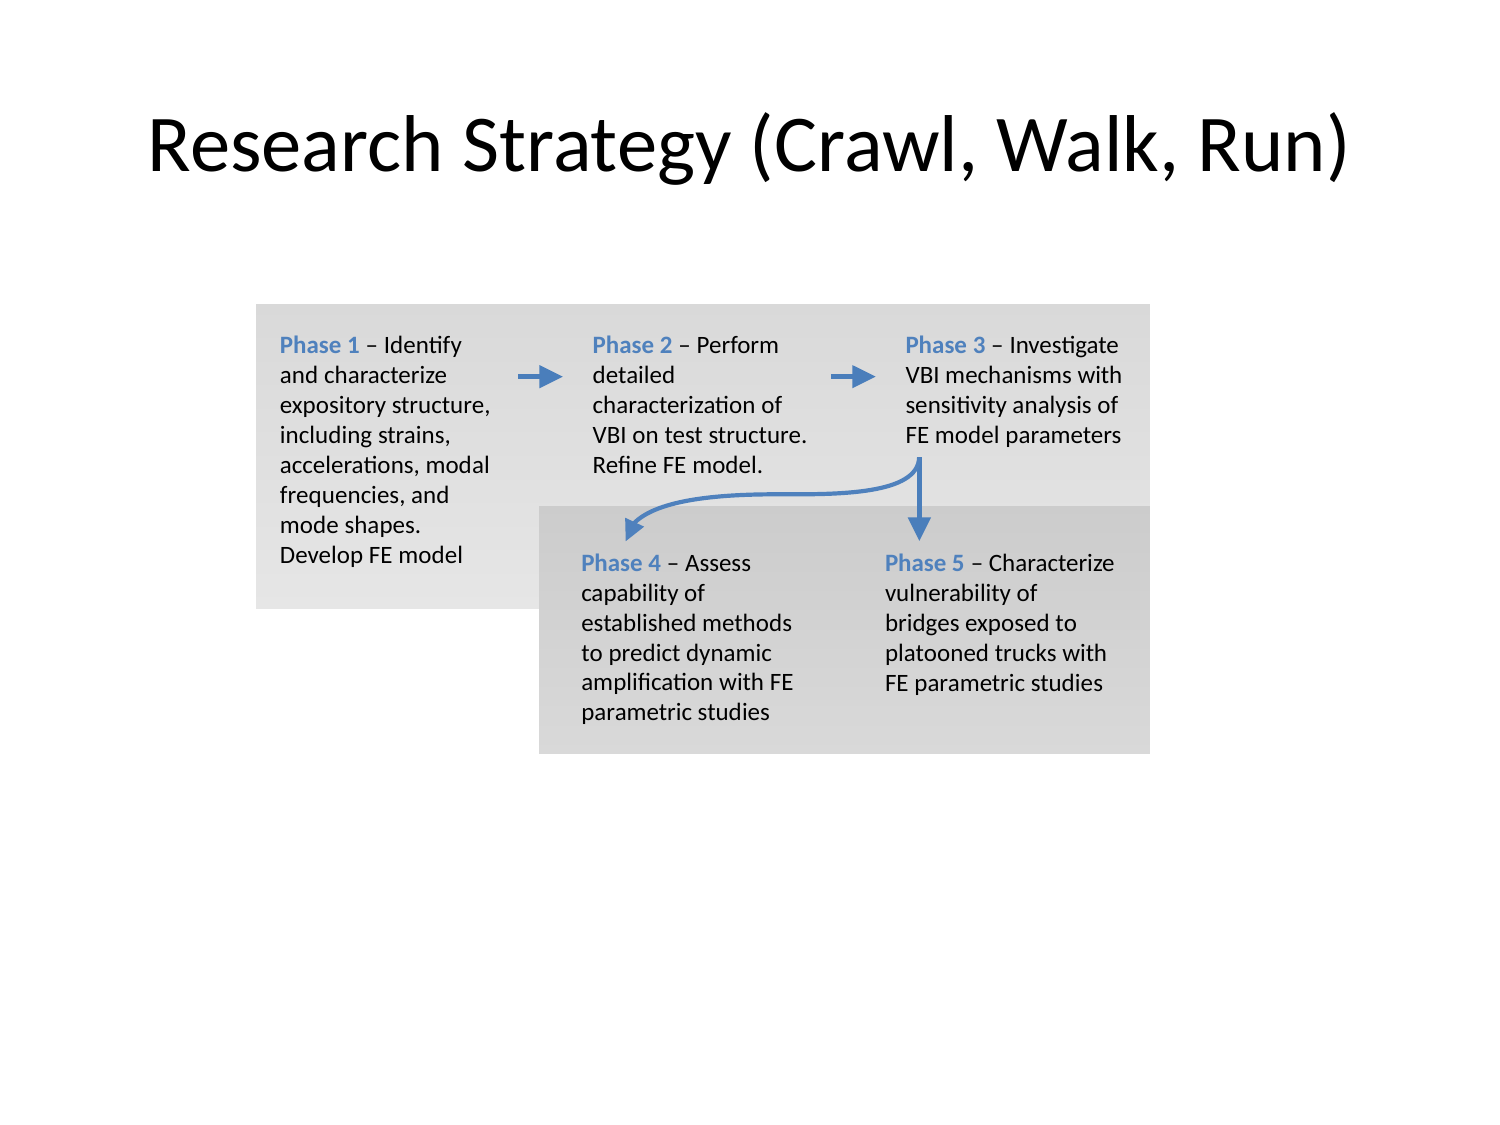

# Research Strategy (Crawl, Walk, Run)

Phase 1 – Identify and characterize expository structure, including strains, accelerations, modal frequencies, and mode shapes. Develop FE model
Phase 2 – Perform detailed characterization of VBI on test structure. Refine FE model.
Phase 3 – Investigate VBI mechanisms with sensitivity analysis of FE model parameters

Phase 4 – Assess capability of established methods to predict dynamic amplification with FE parametric studies
Phase 5 – Characterize vulnerability of bridges exposed to platooned trucks with FE parametric studies